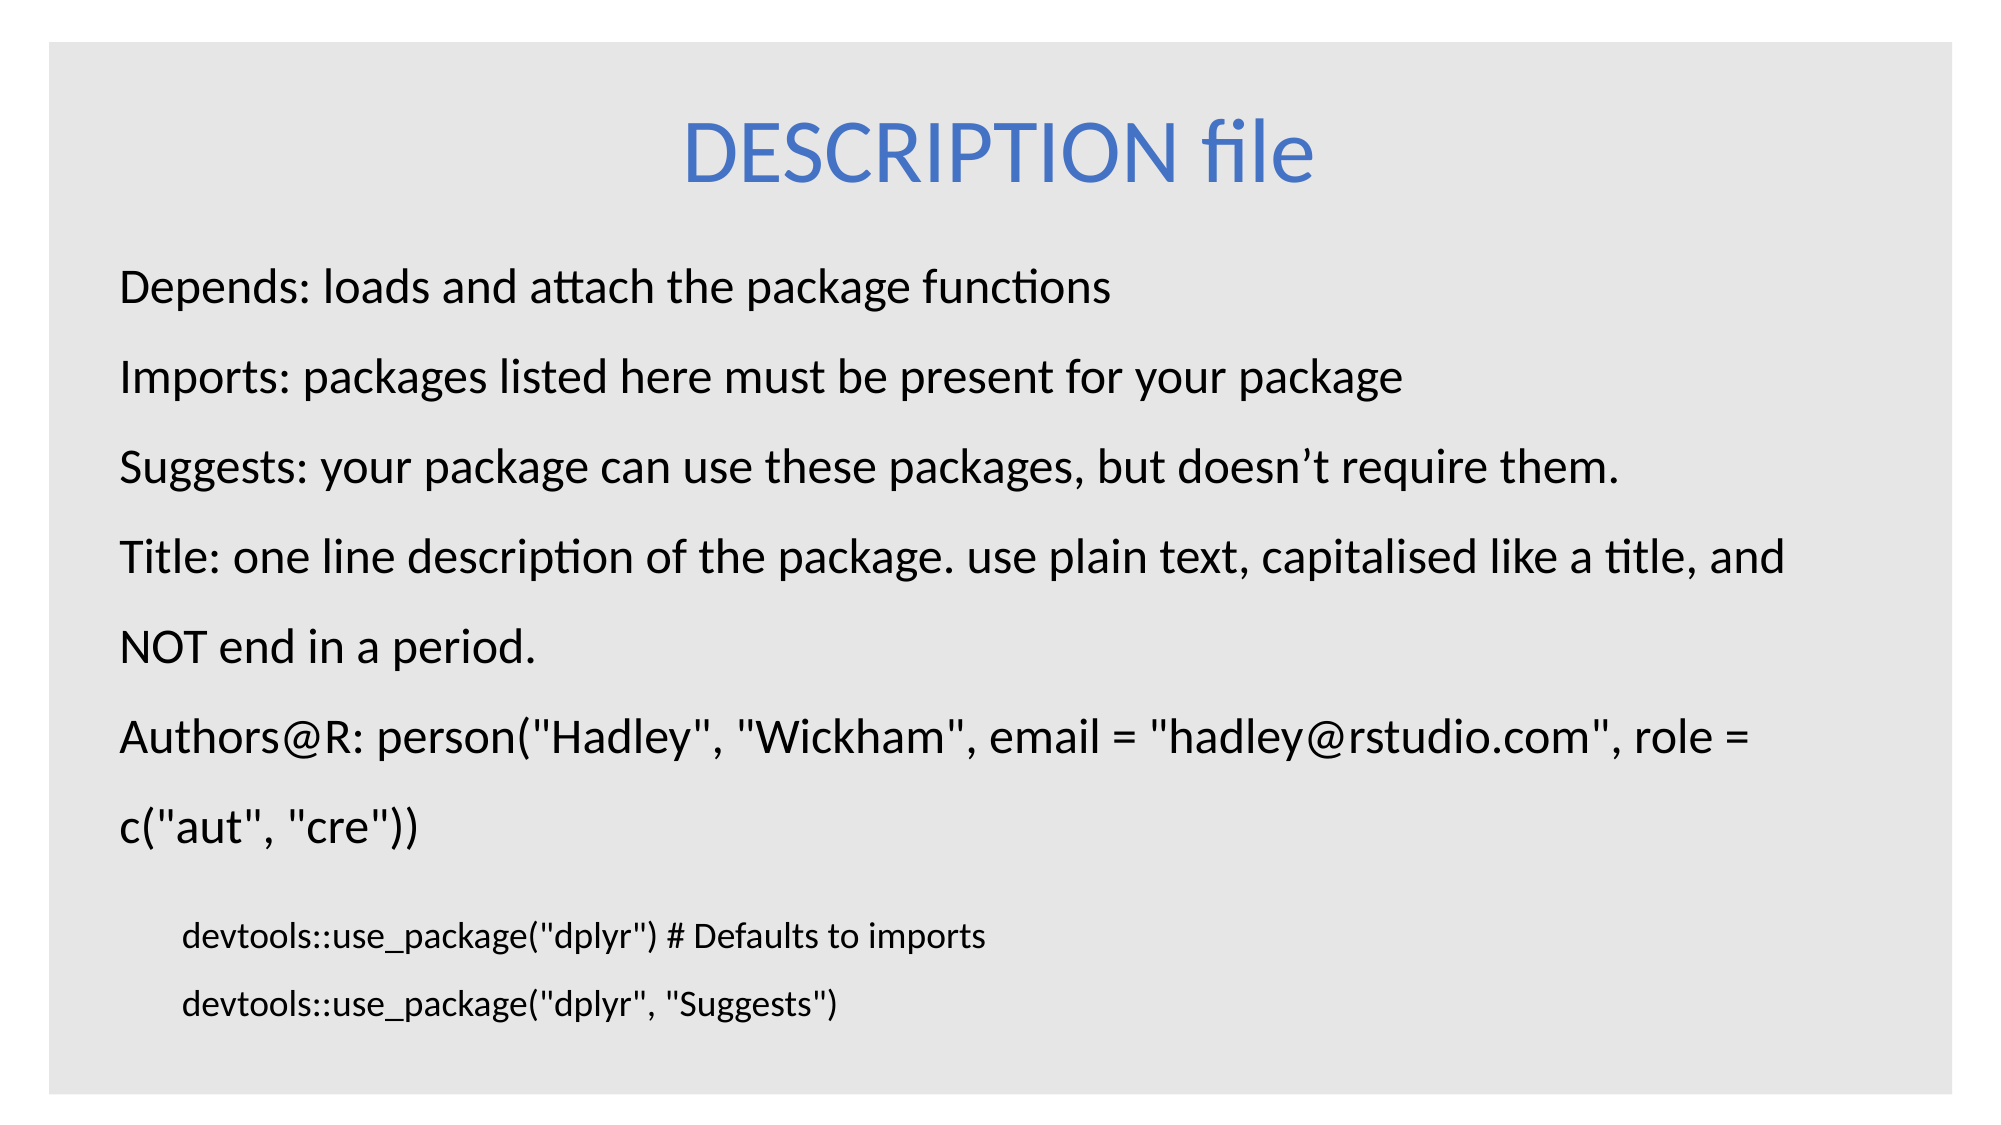

# DESCRIPTION file
Depends: loads and attach the package functions
Imports: packages listed here must be present for your package
Suggests: your package can use these packages, but doesn’t require them.
Title: one line description of the package. use plain text, capitalised like a title, and NOT end in a period.
Authors@R: person("Hadley", "Wickham", email = "hadley@rstudio.com", role = c("aut", "cre"))

devtools::use_package("dplyr") # Defaults to imports
devtools::use_package("dplyr", "Suggests")